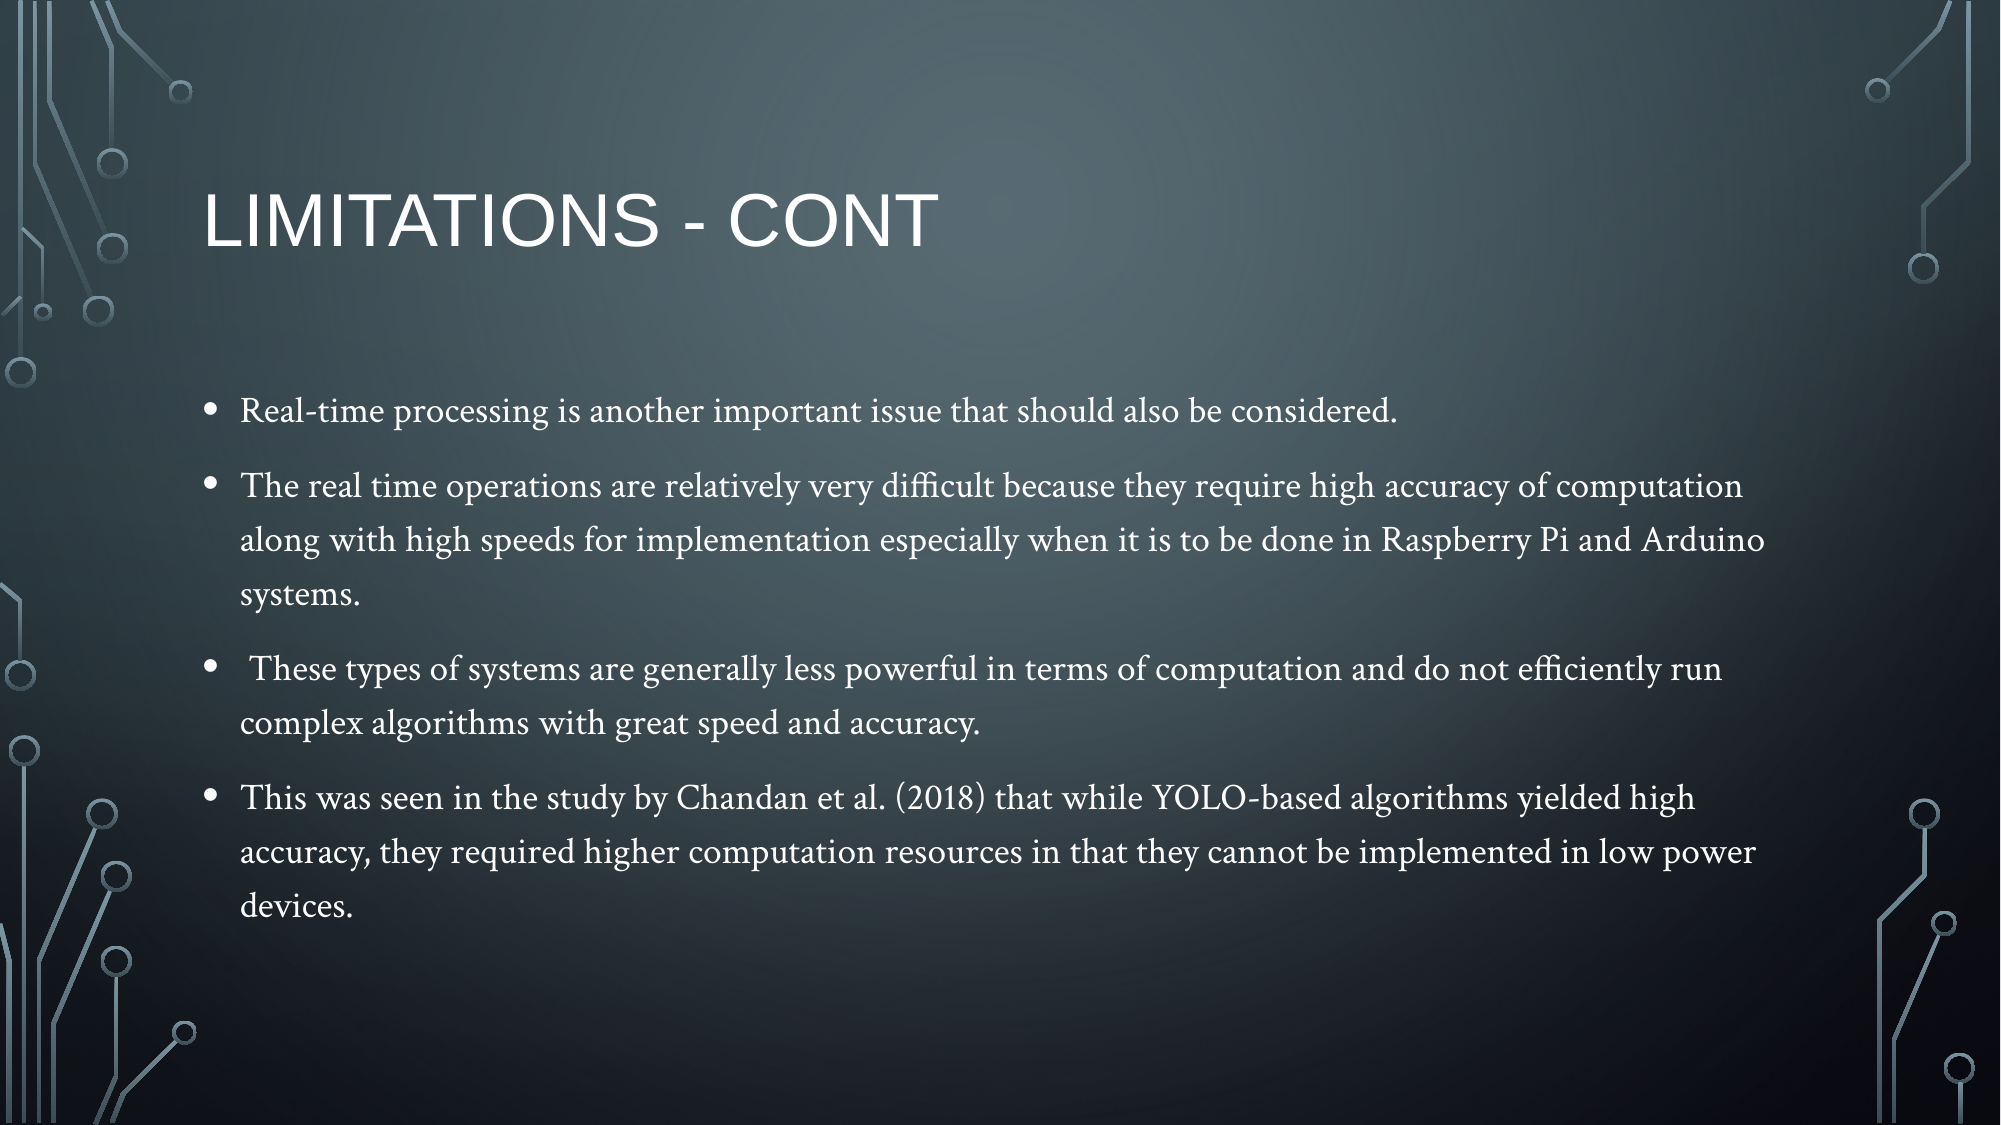

# Limitations - CONT
Real-time processing is another important issue that should also be considered.
The real time operations are relatively very difficult because they require high accuracy of computation along with high speeds for implementation especially when it is to be done in Raspberry Pi and Arduino systems.
 These types of systems are generally less powerful in terms of computation and do not efficiently run complex algorithms with great speed and accuracy.
This was seen in the study by Chandan et al. (2018) that while YOLO-based algorithms yielded high accuracy, they required higher computation resources in that they cannot be implemented in low power devices.